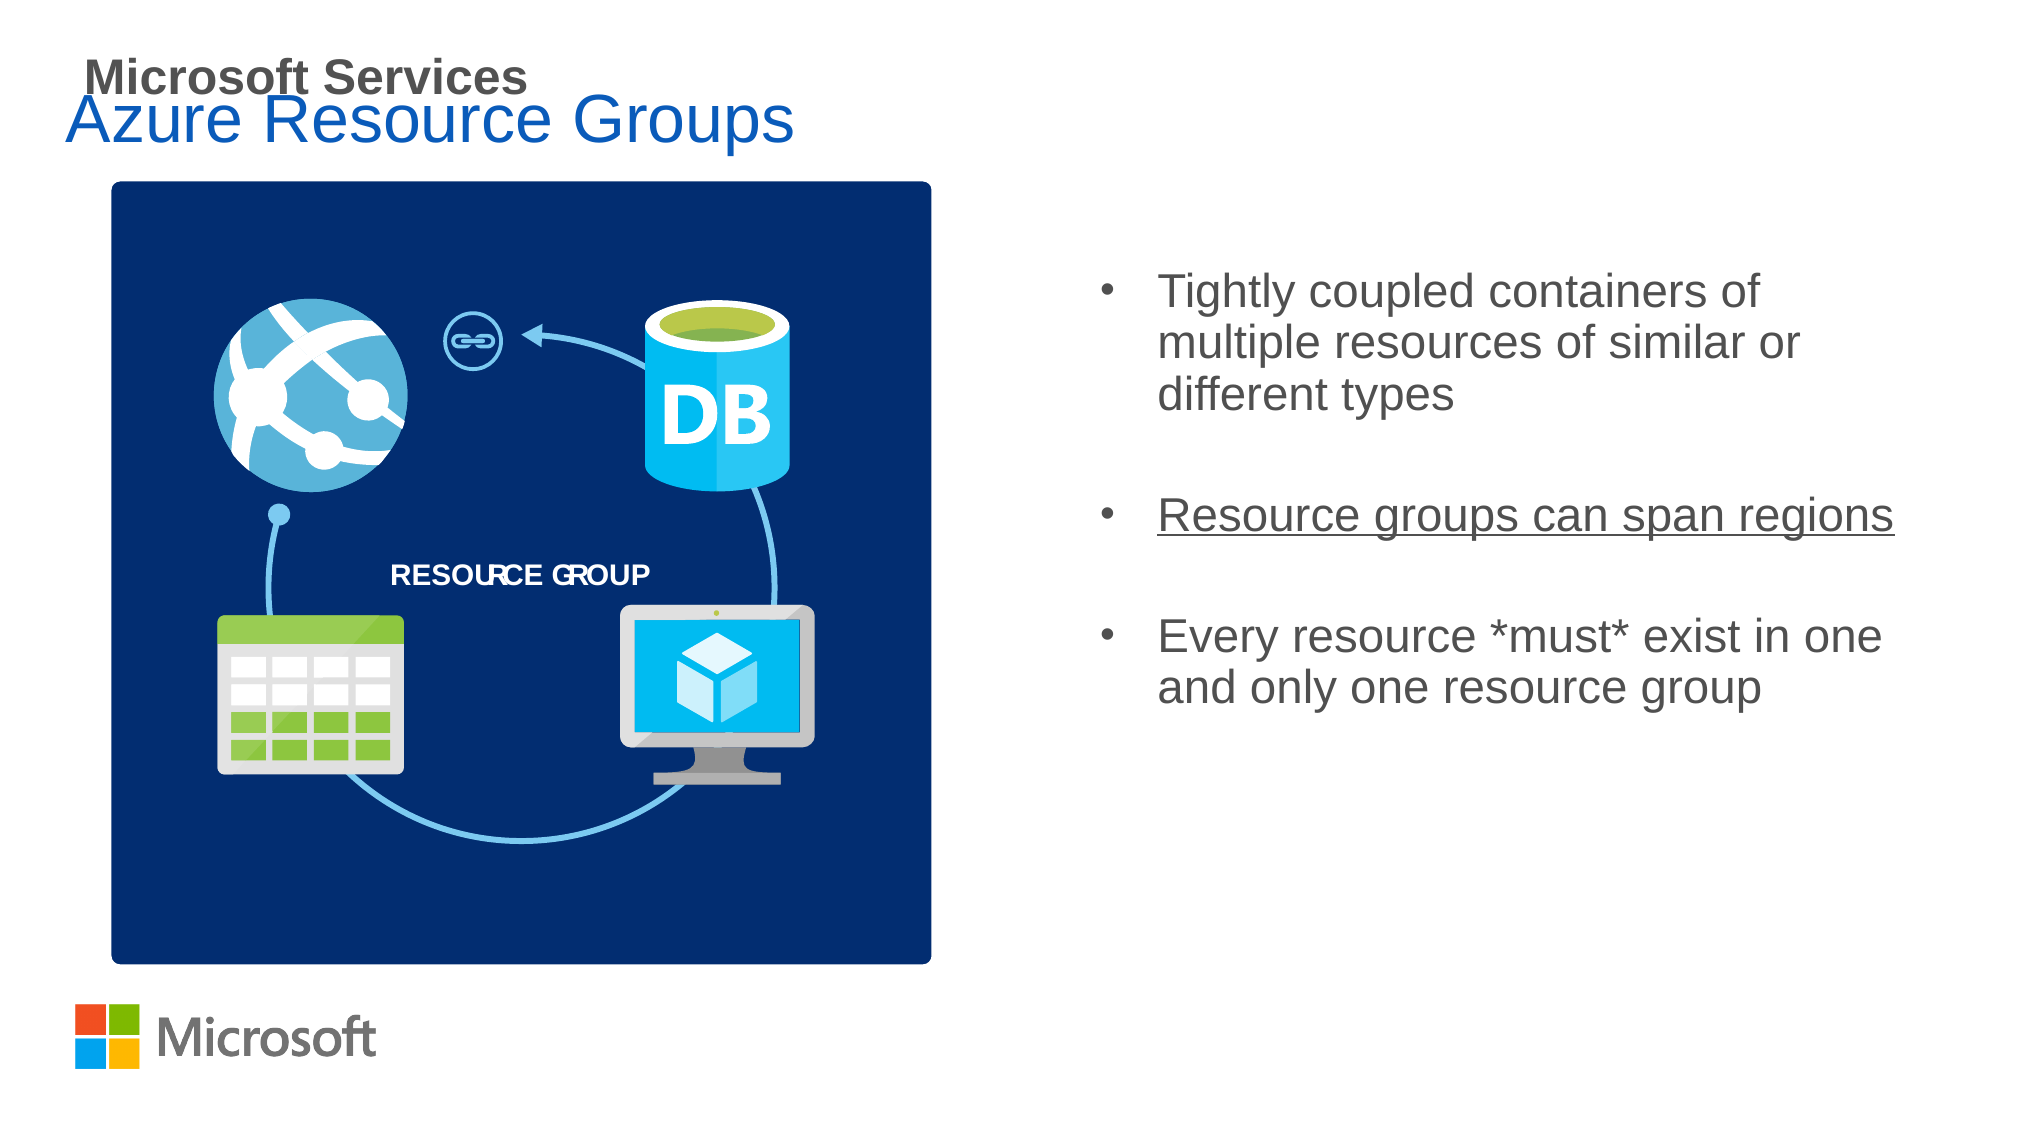

Azure Resource Groups

RESOU
R
CE G
R
OUP

Tightly coupled containers of multiple resources of similar or different types

Resource groups can span regions

Every resource *must* exist in one and only one resource group